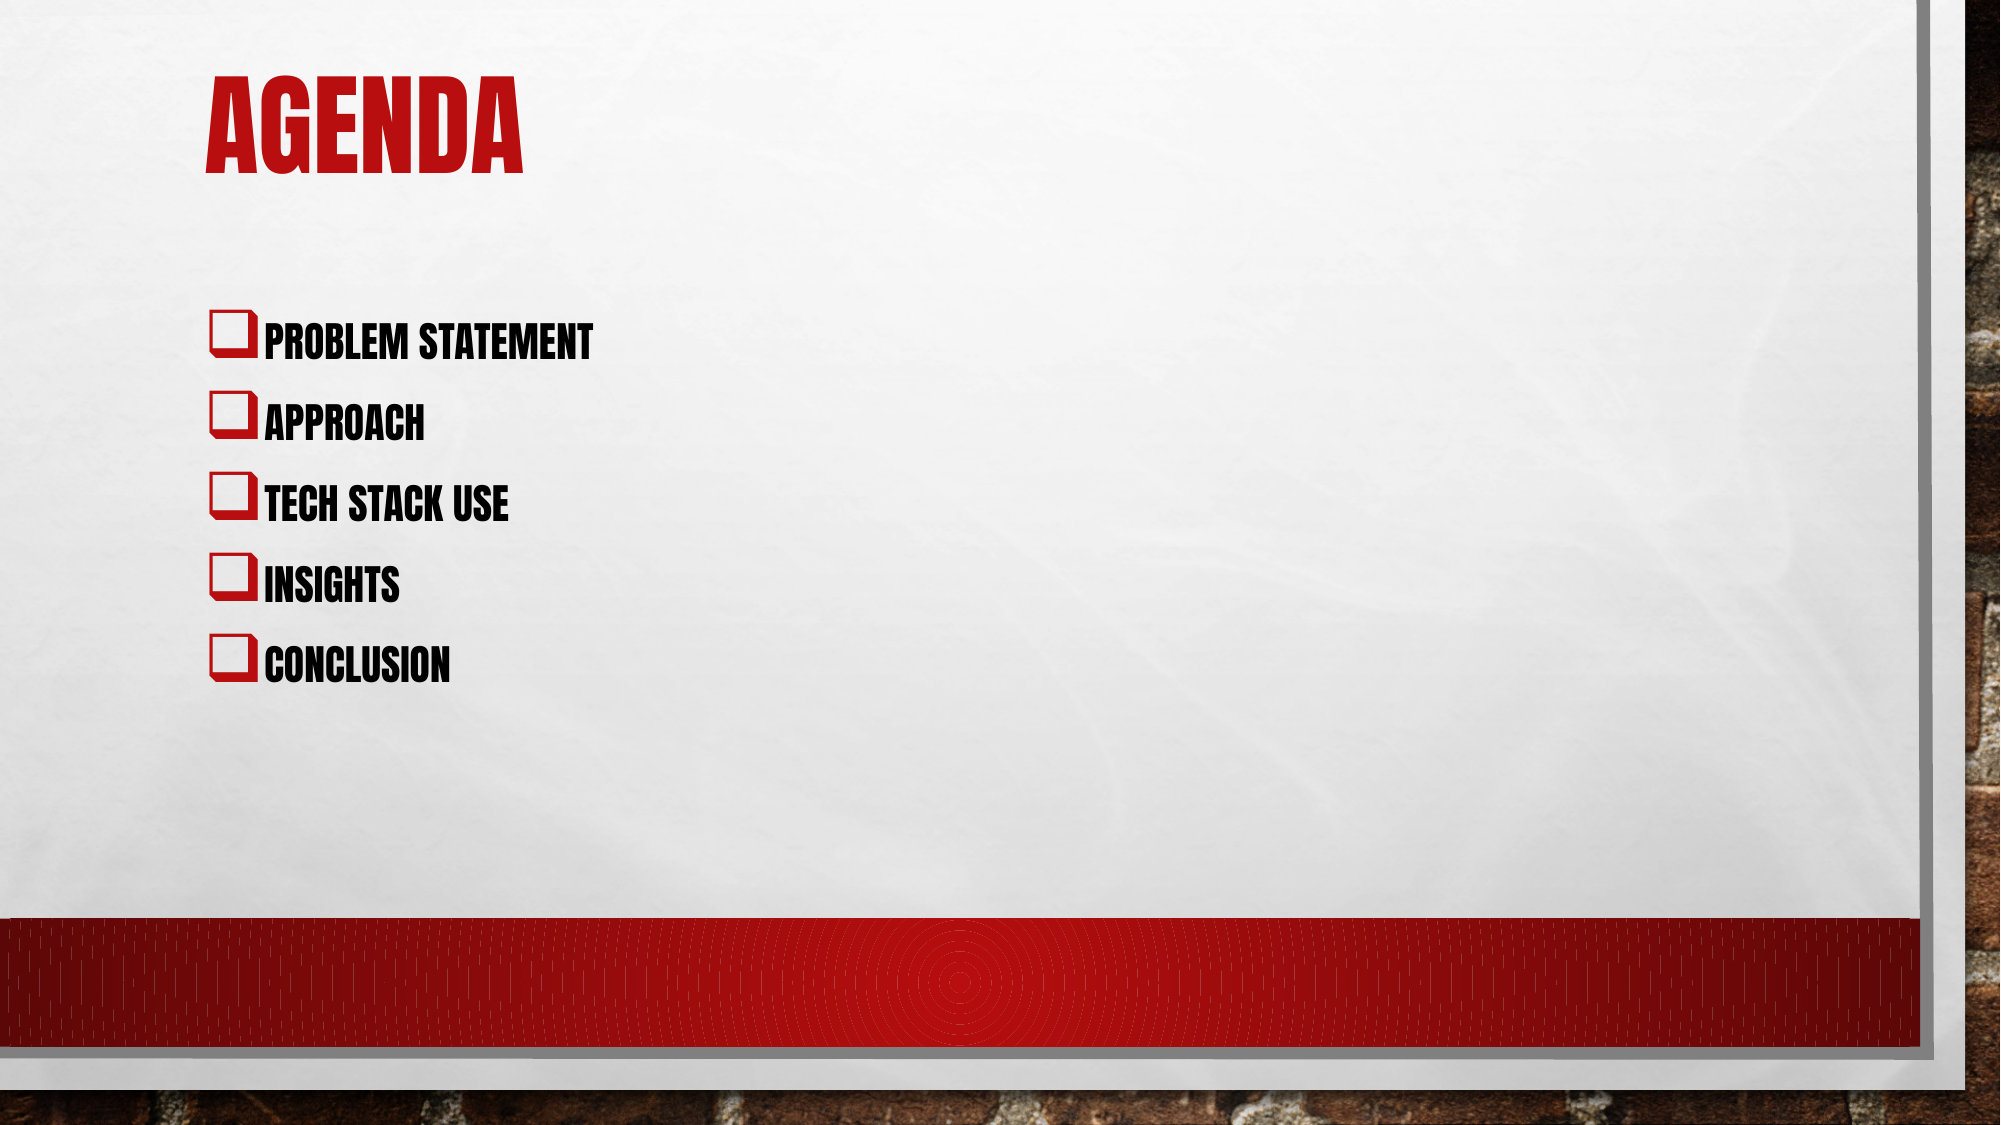

# Agenda
Problem statement
Approach
Tech stack use
Insights
conclusion